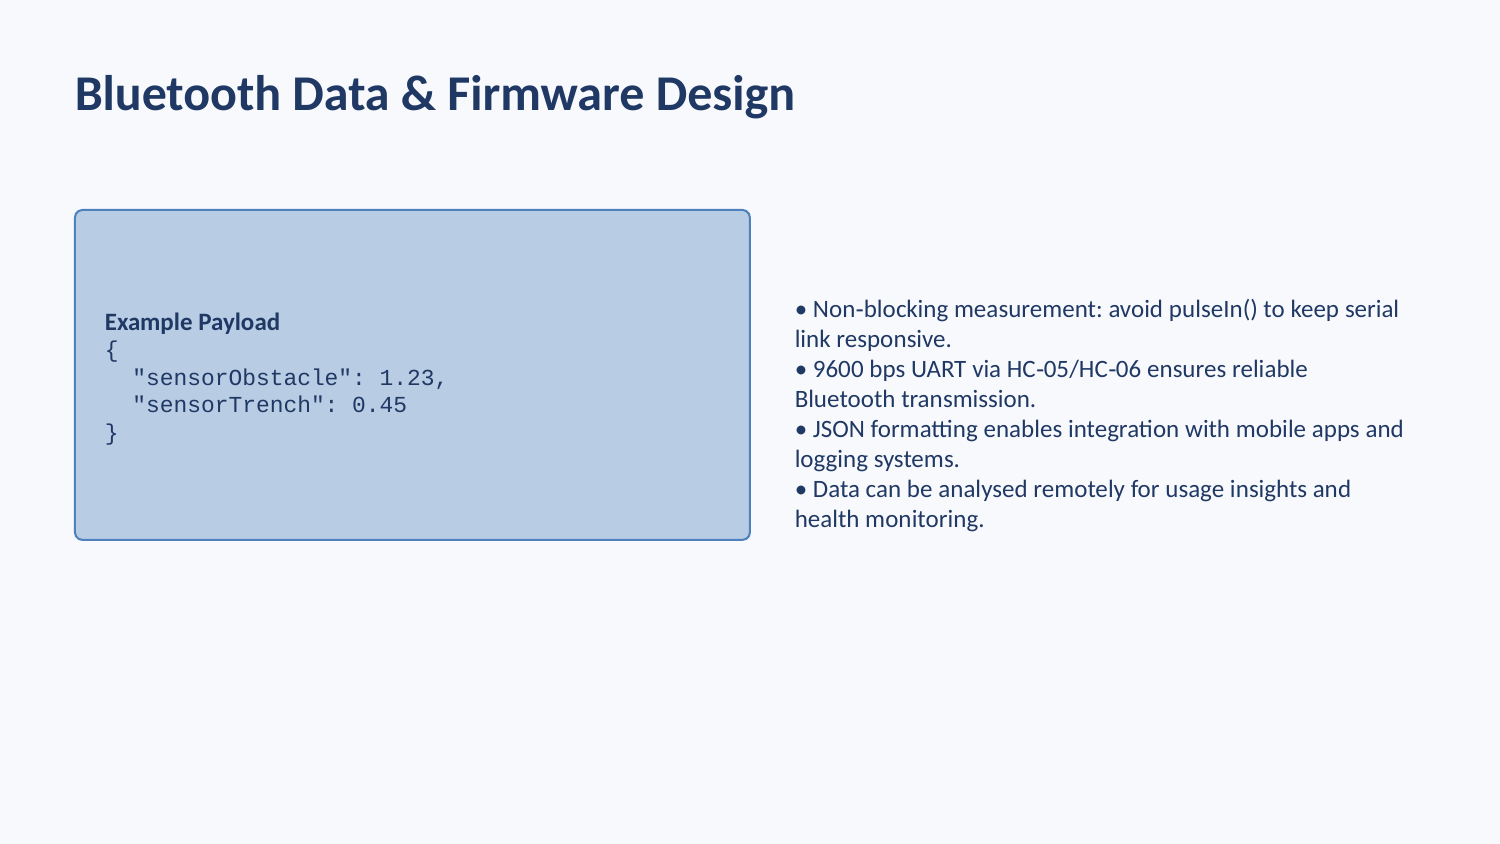

Bluetooth Data & Firmware Design

• Non‑blocking measurement: avoid pulseIn() to keep serial link responsive.
• 9600 bps UART via HC‑05/HC‑06 ensures reliable Bluetooth transmission.
• JSON formatting enables integration with mobile apps and logging systems.
• Data can be analysed remotely for usage insights and health monitoring.
Example Payload
{
  "sensorObstacle": 1.23,
  "sensorTrench": 0.45
}